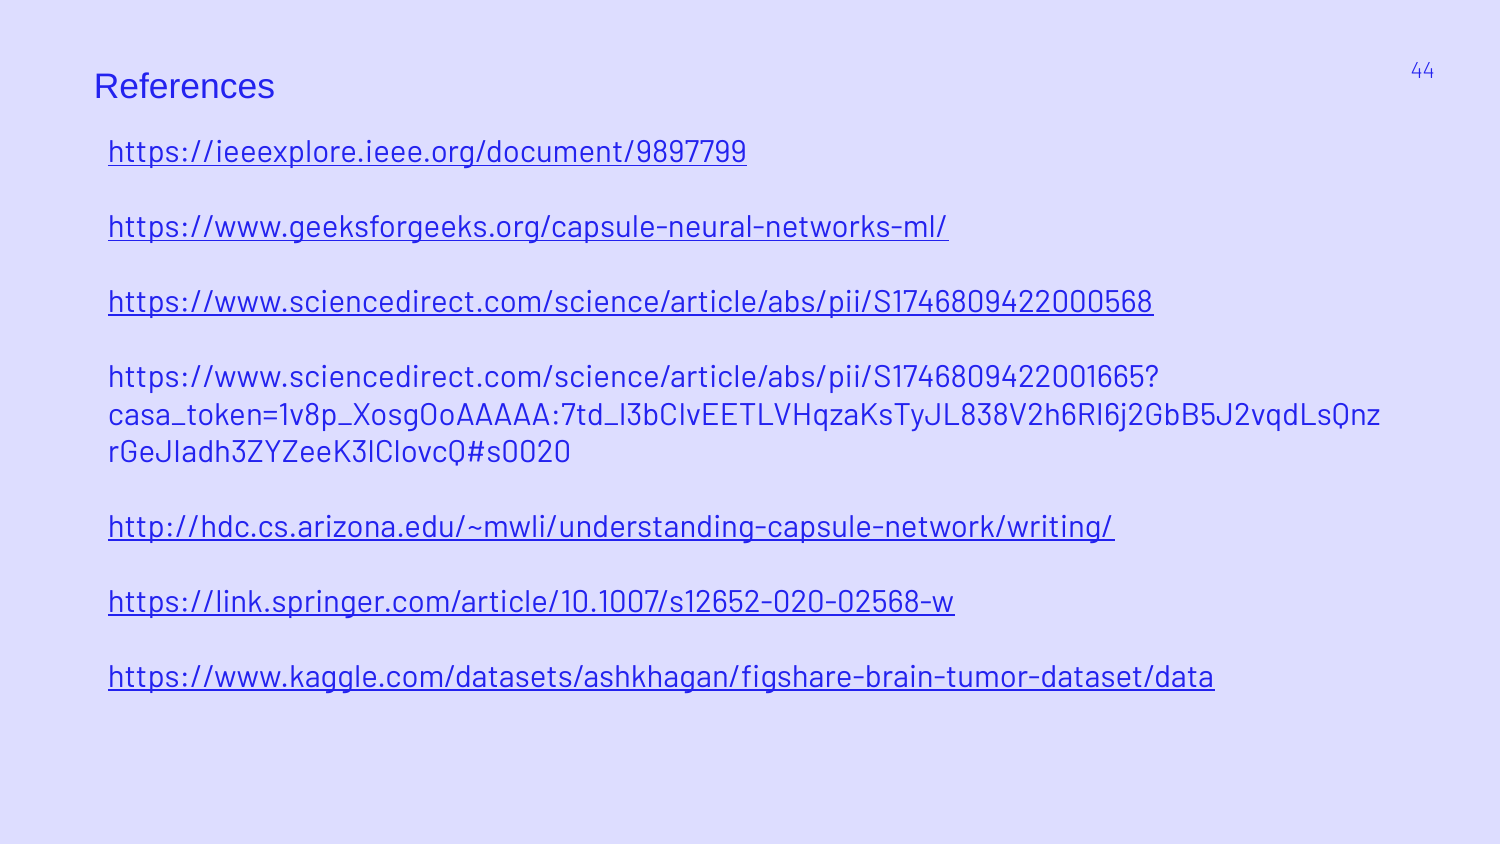

44
References
https://ieeexplore.ieee.org/document/9897799

https://www.geeksforgeeks.org/capsule-neural-networks-ml/

https://www.sciencedirect.com/science/article/abs/pii/S1746809422000568

https://www.sciencedirect.com/science/article/abs/pii/S1746809422001665?casa_token=1v8p_XosgOoAAAAA:7td_l3bCIvEETLVHqzaKsTyJL838V2h6RI6j2GbB5J2vqdLsQnzrGeJIadh3ZYZeeK3lClovcQ#s0020

http://hdc.cs.arizona.edu/~mwli/understanding-capsule-network/writing/

https://link.springer.com/article/10.1007/s12652-020-02568-w

https://www.kaggle.com/datasets/ashkhagan/figshare-brain-tumor-dataset/data